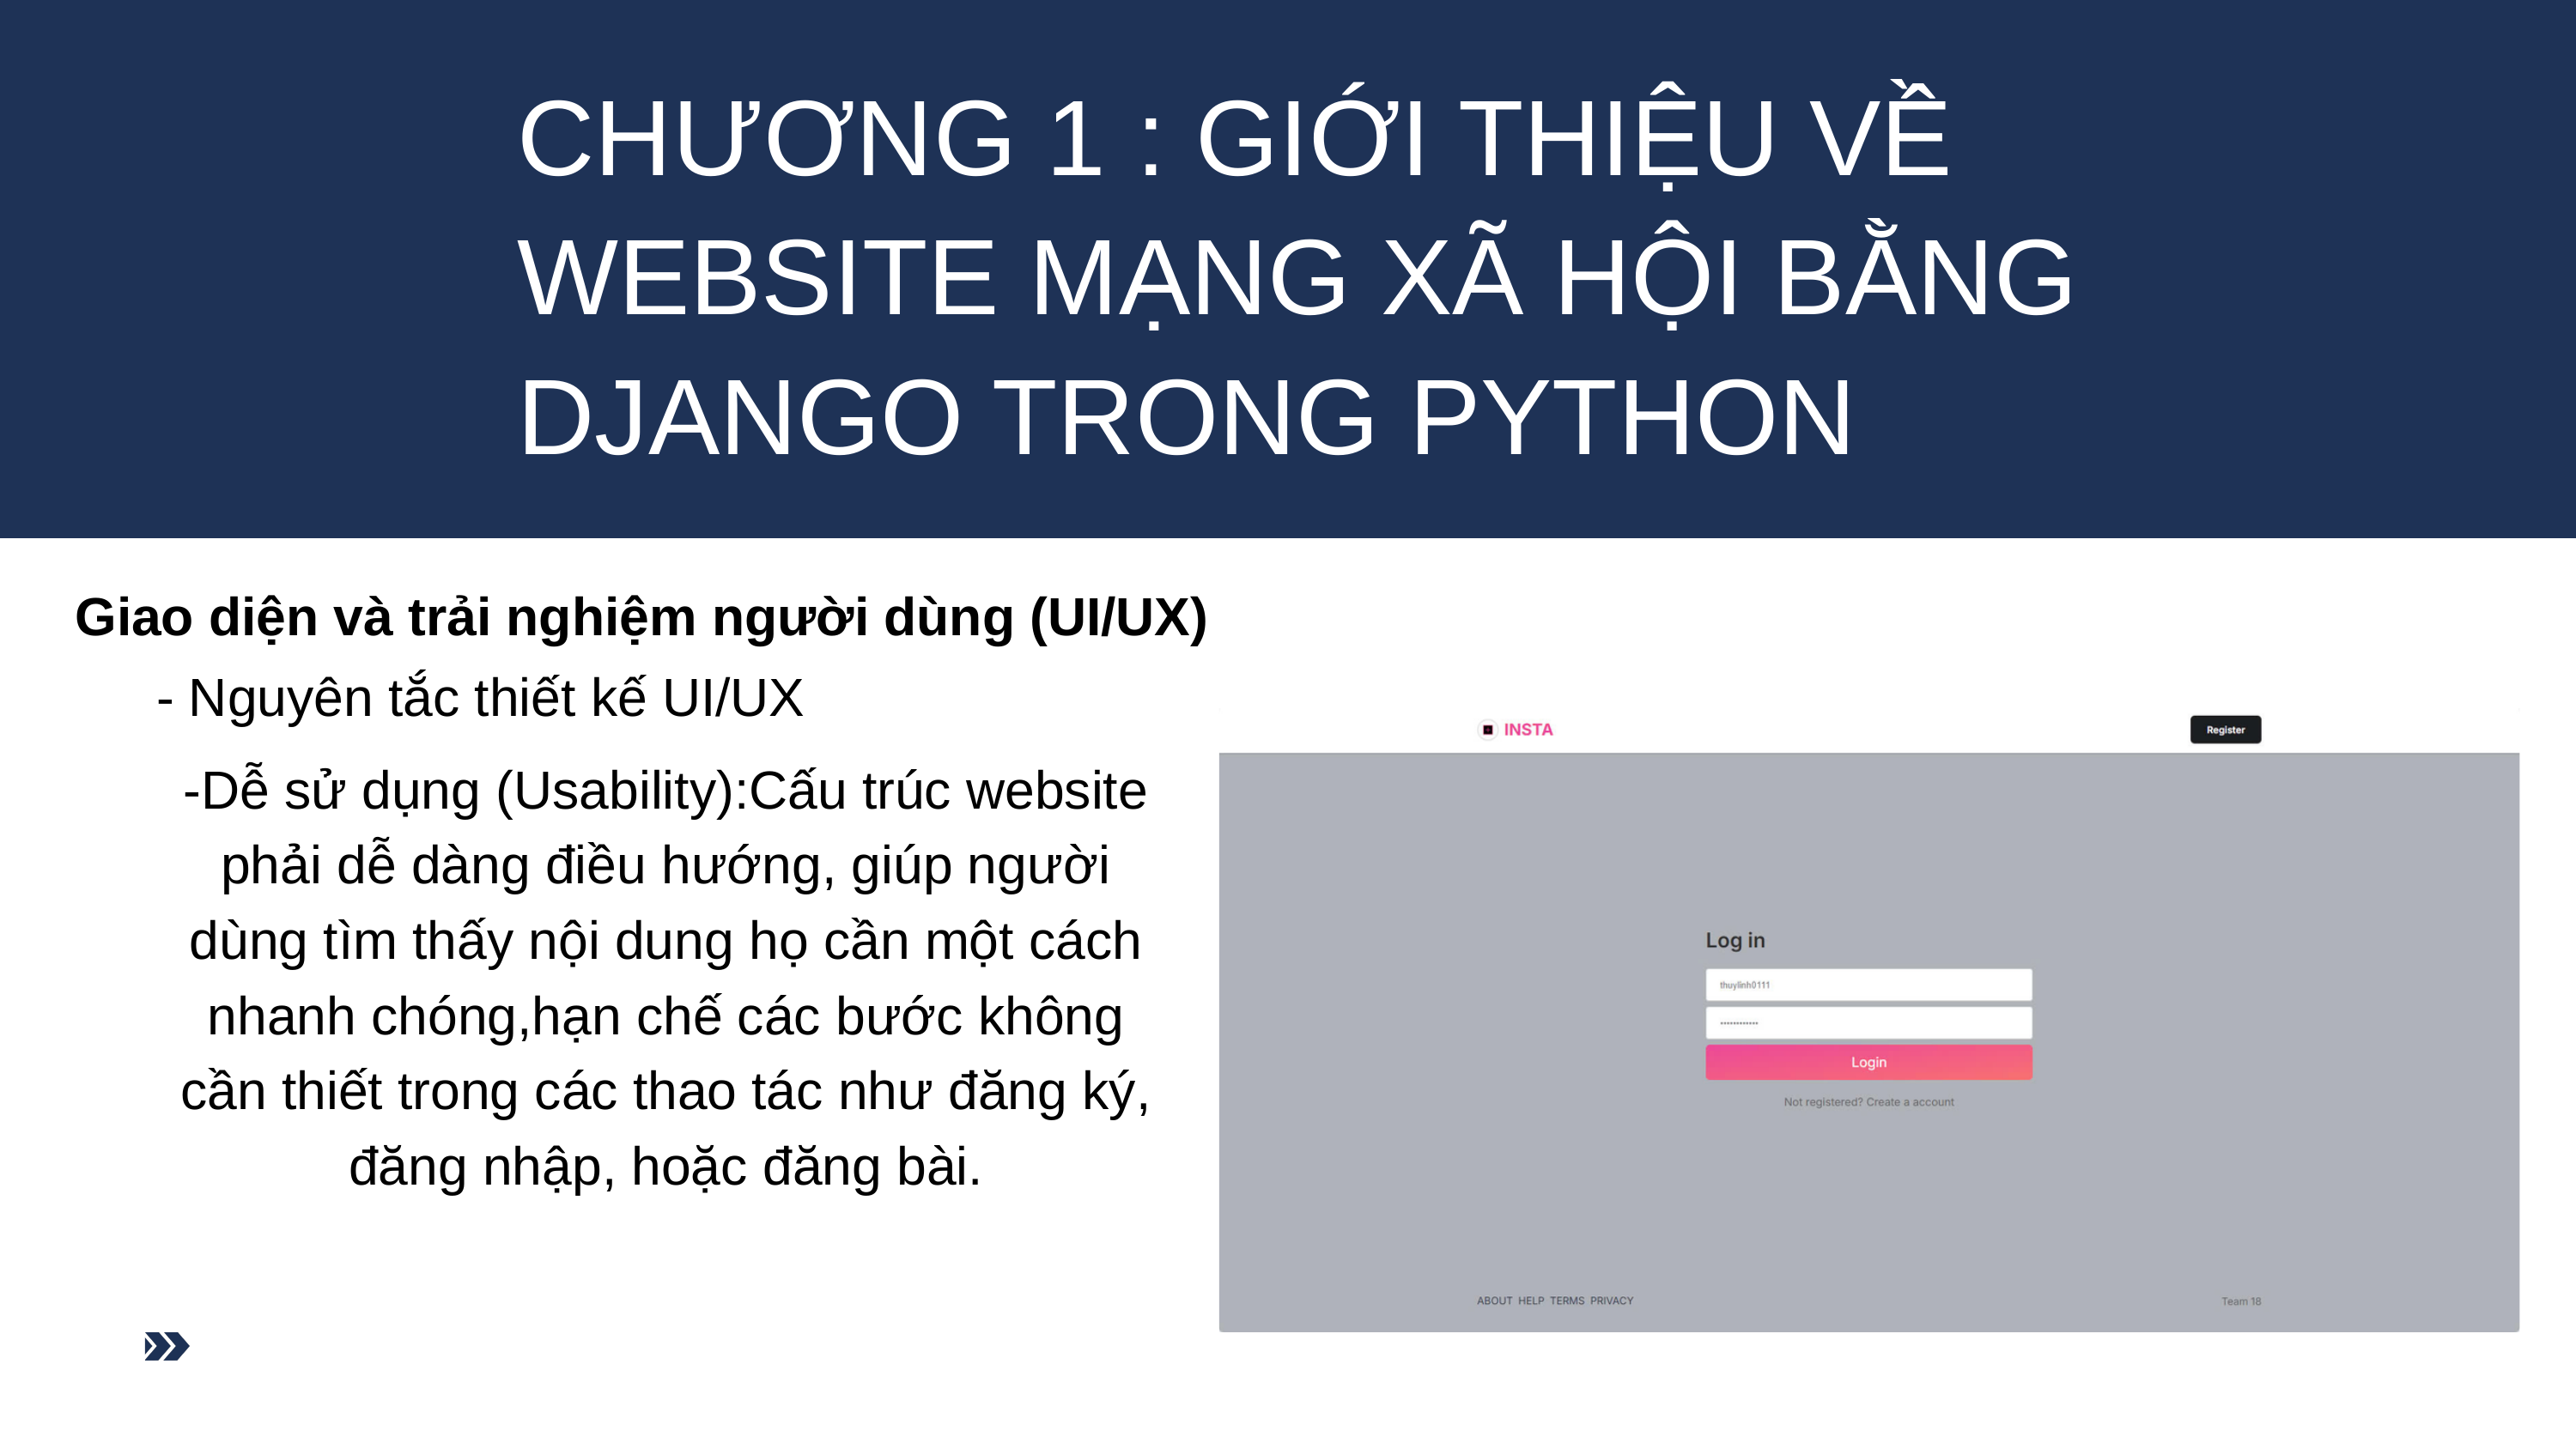

CHƯƠNG 1 : GIỚI THIỆU VỀ WEBSITE MẠNG XÃ HỘI BẰNG DJANGO TRONG PYTHON
 Giao diện và trải nghiệm người dùng (UI/UX)
- Nguyên tắc thiết kế UI/UX

-Dễ sử dụng (Usability):Cấu trúc website phải dễ dàng điều hướng, giúp người dùng tìm thấy nội dung họ cần một cách nhanh chóng,hạn chế các bước không cần thiết trong các thao tác như đăng ký, đăng nhập, hoặc đăng bài.